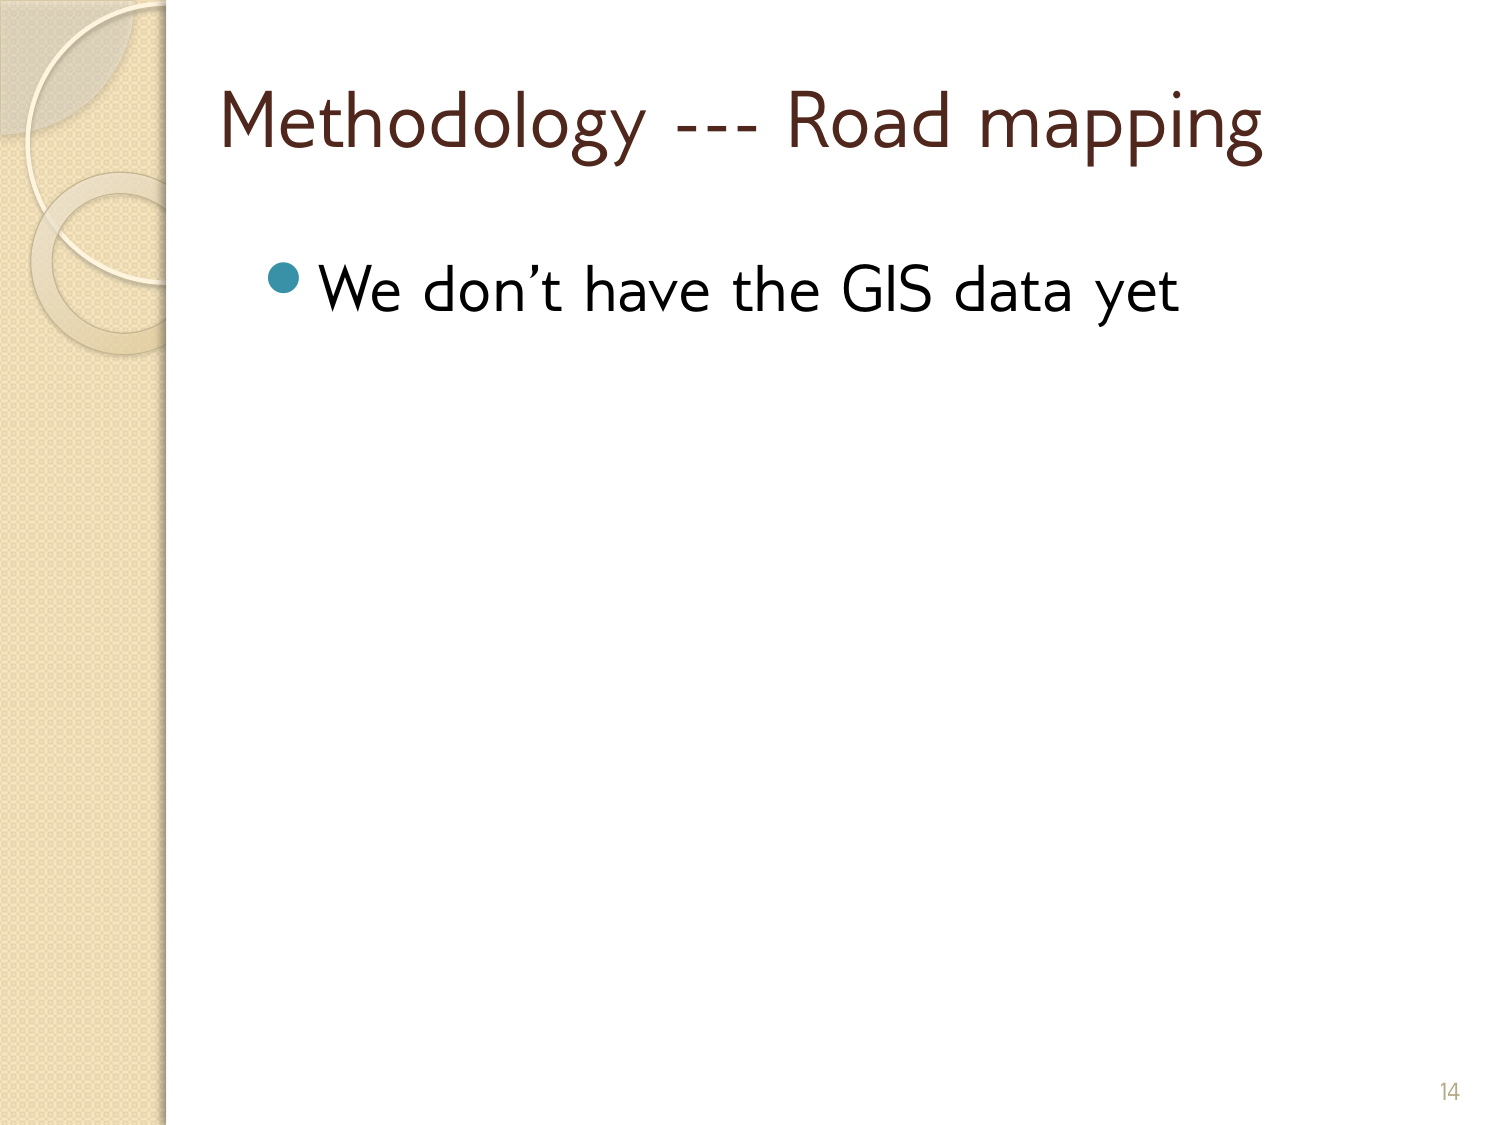

# Methodology --- Road mapping
We don’t have the GIS data yet

14